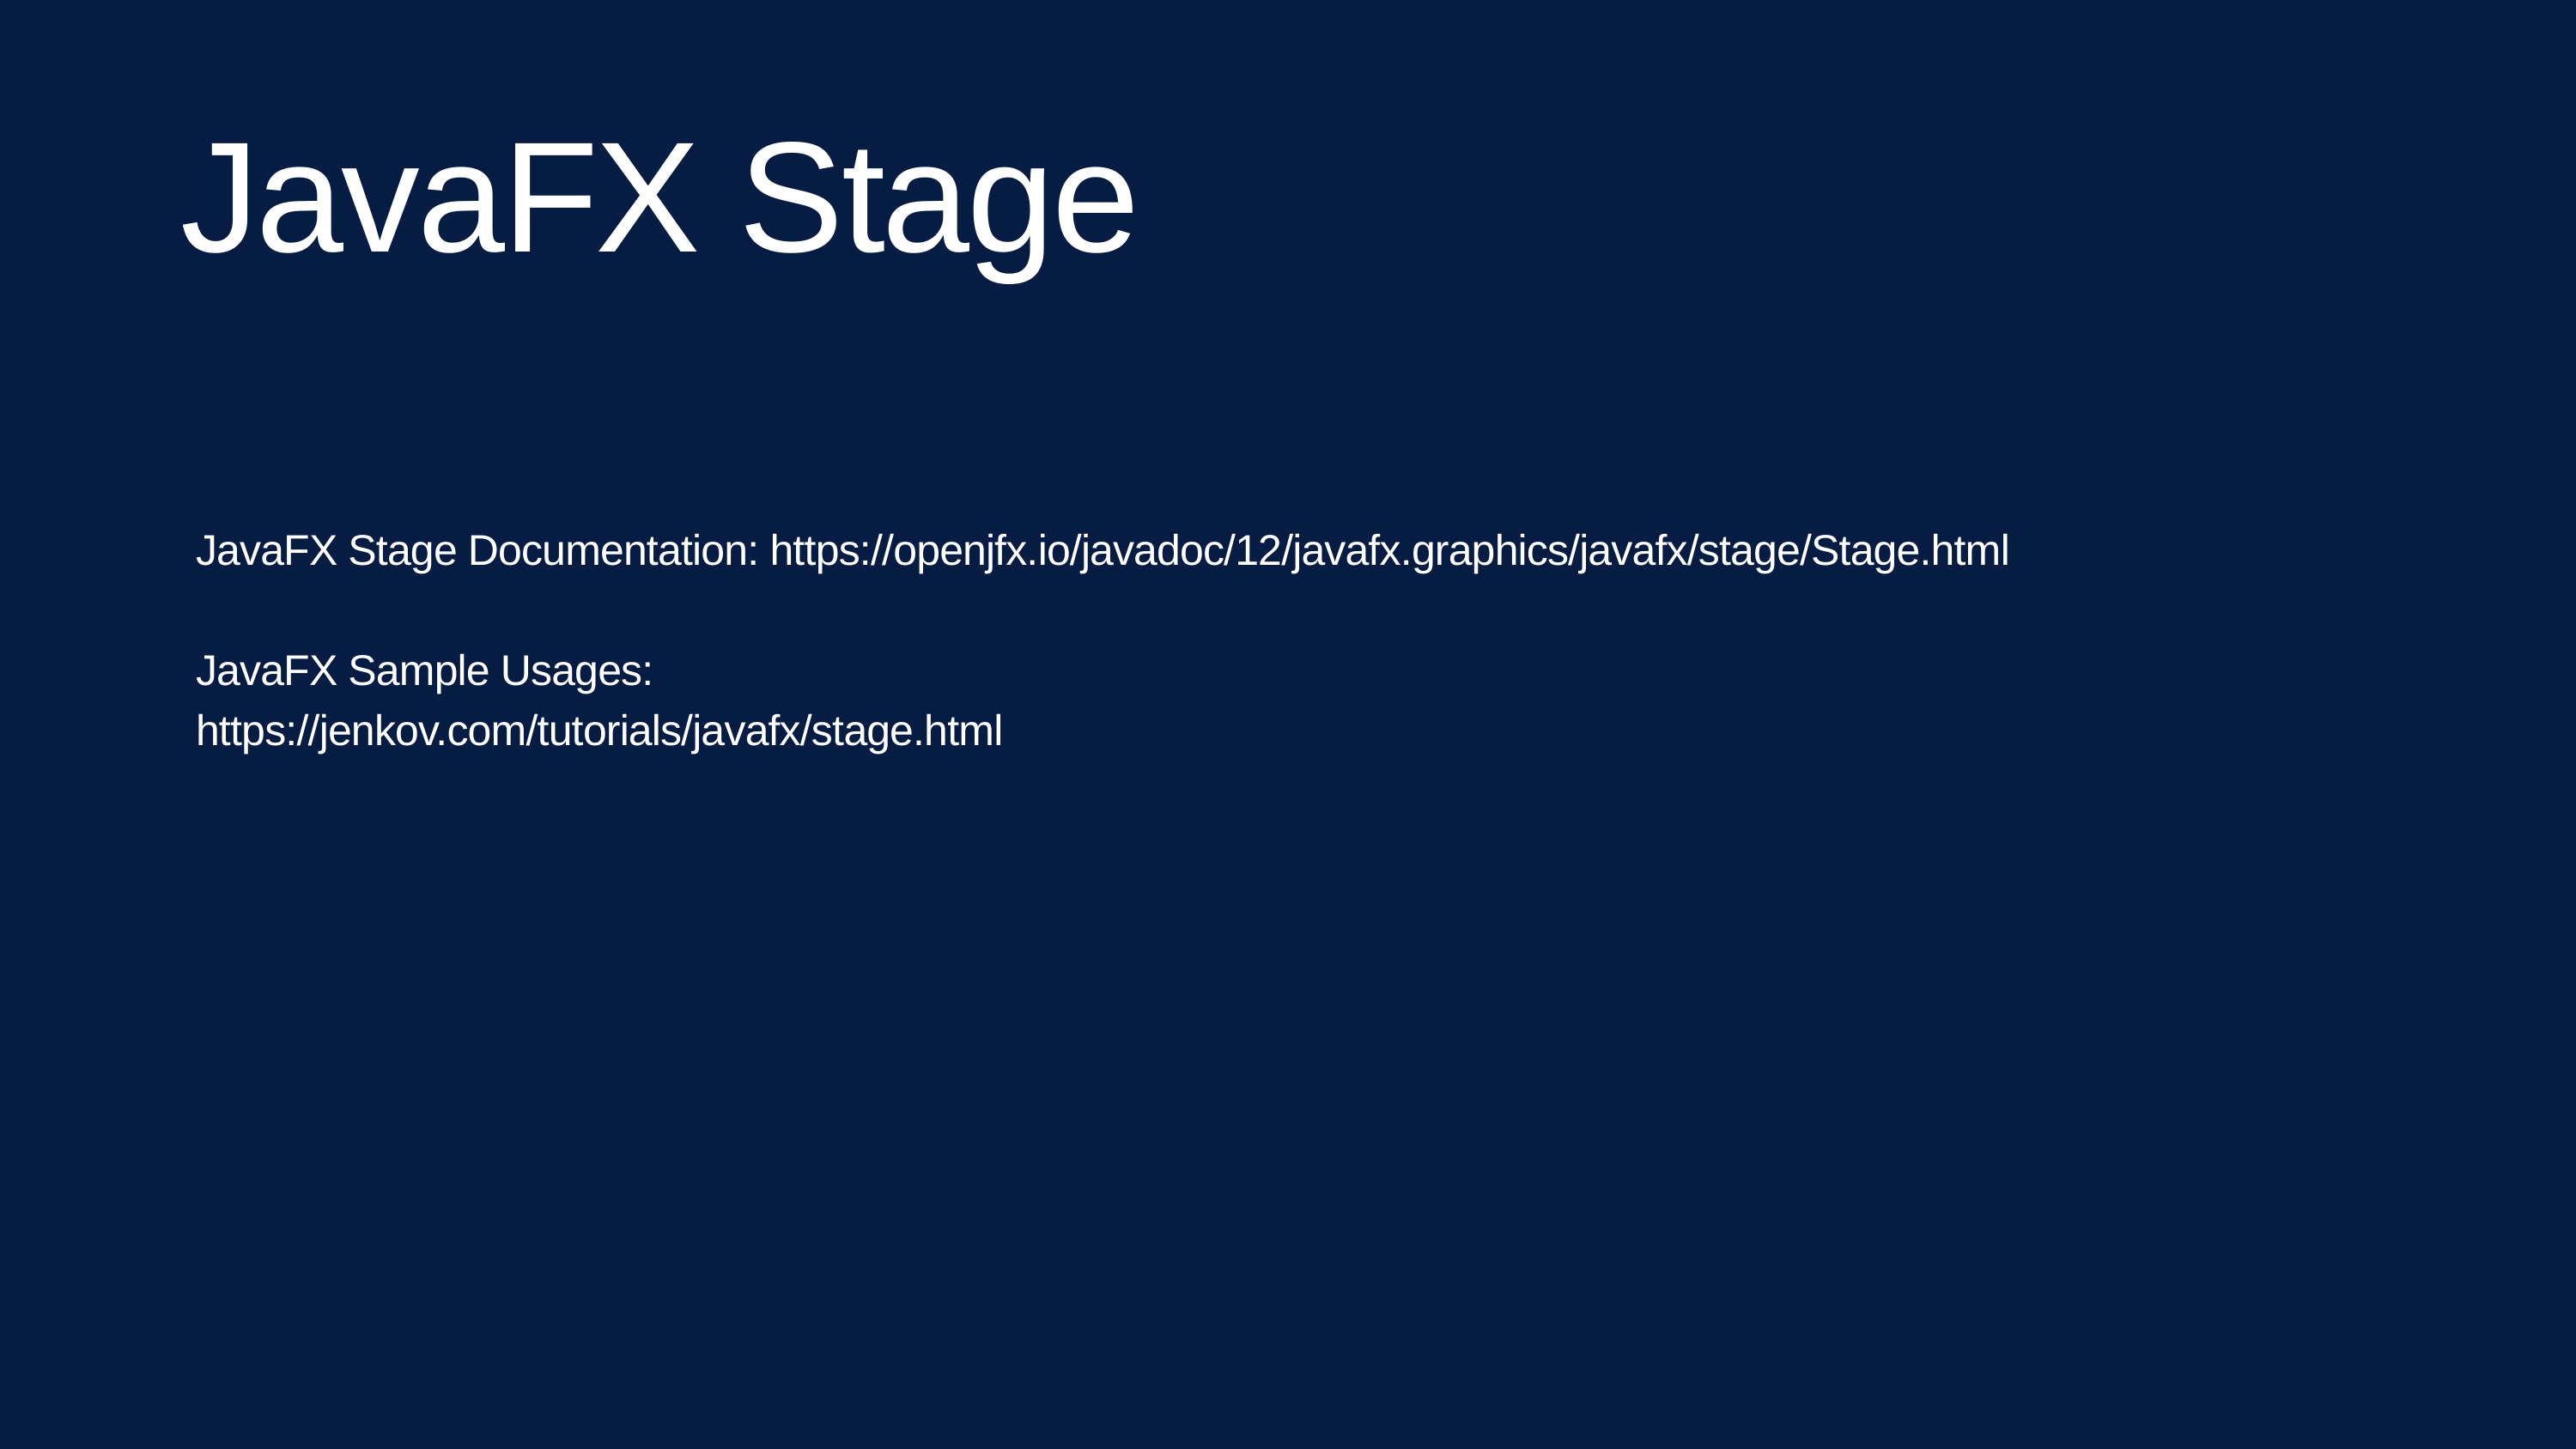

JavaFX Stage
JavaFX Stage Documentation: https://openjfx.io/javadoc/12/javafx.graphics/javafx/stage/Stage.html

JavaFX Sample Usages:
https://jenkov.com/tutorials/javafx/stage.html